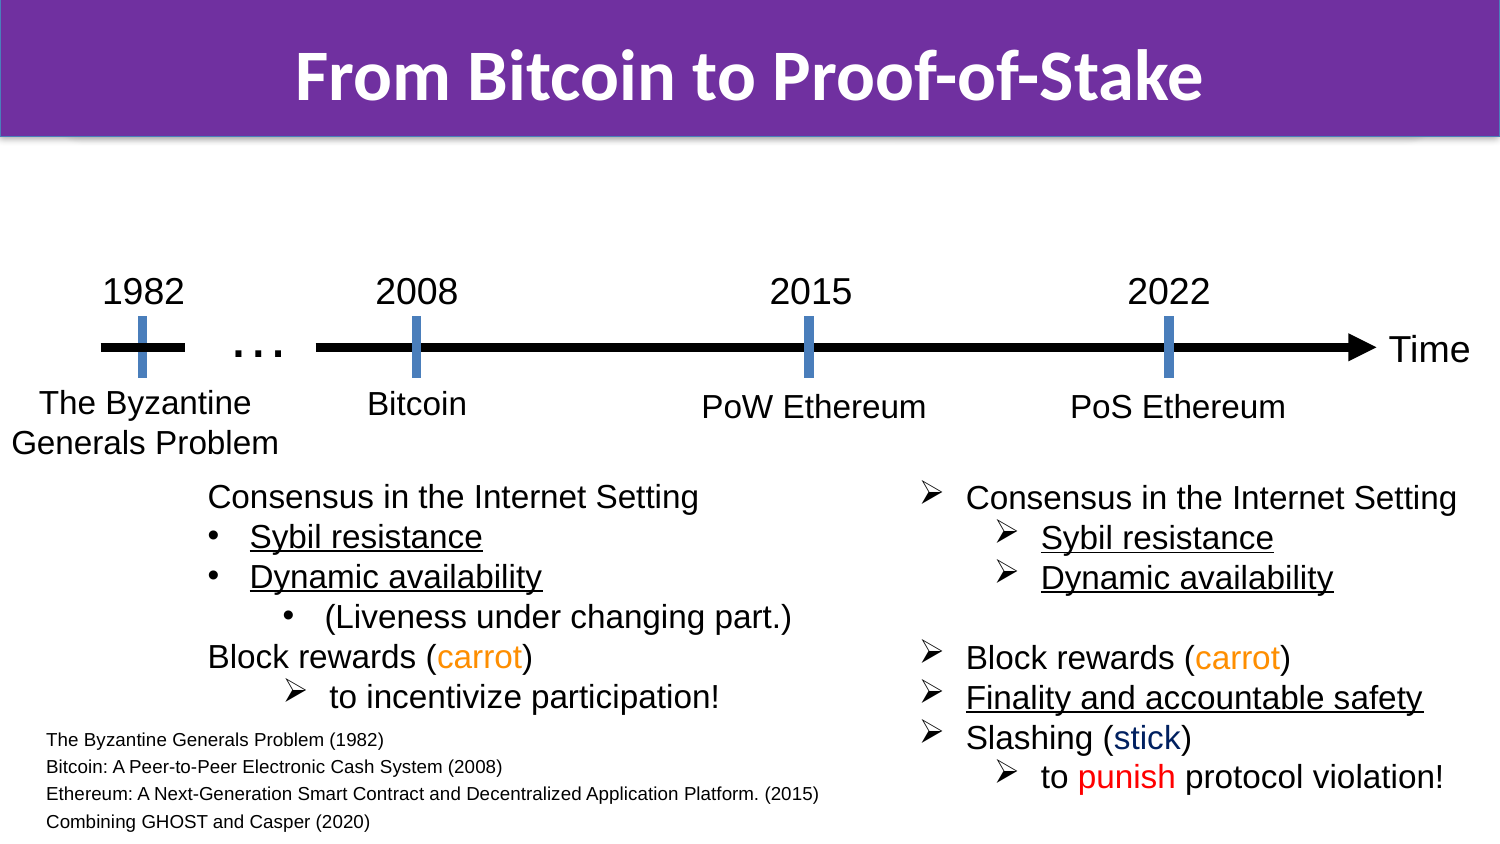

# From Bitcoin to Proof-of-Stake
2008
2022
1982
2015
…
Time
The Byzantine Generals Problem
Bitcoin
PoW Ethereum
PoS Ethereum
Consensus in the Internet Setting
Sybil resistance
Dynamic availability
(Liveness under changing part.)
Block rewards (carrot)
to incentivize participation!
Consensus in the Internet Setting
Sybil resistance
Dynamic availability

Block rewards (carrot)
Finality and accountable safety
Slashing (stick)
to punish protocol violation!
The Byzantine Generals Problem (1982)
Bitcoin: A Peer-to-Peer Electronic Cash System (2008)
Ethereum: A Next-Generation Smart Contract and Decentralized Application Platform. (2015)
Combining GHOST and Casper (2020)
37